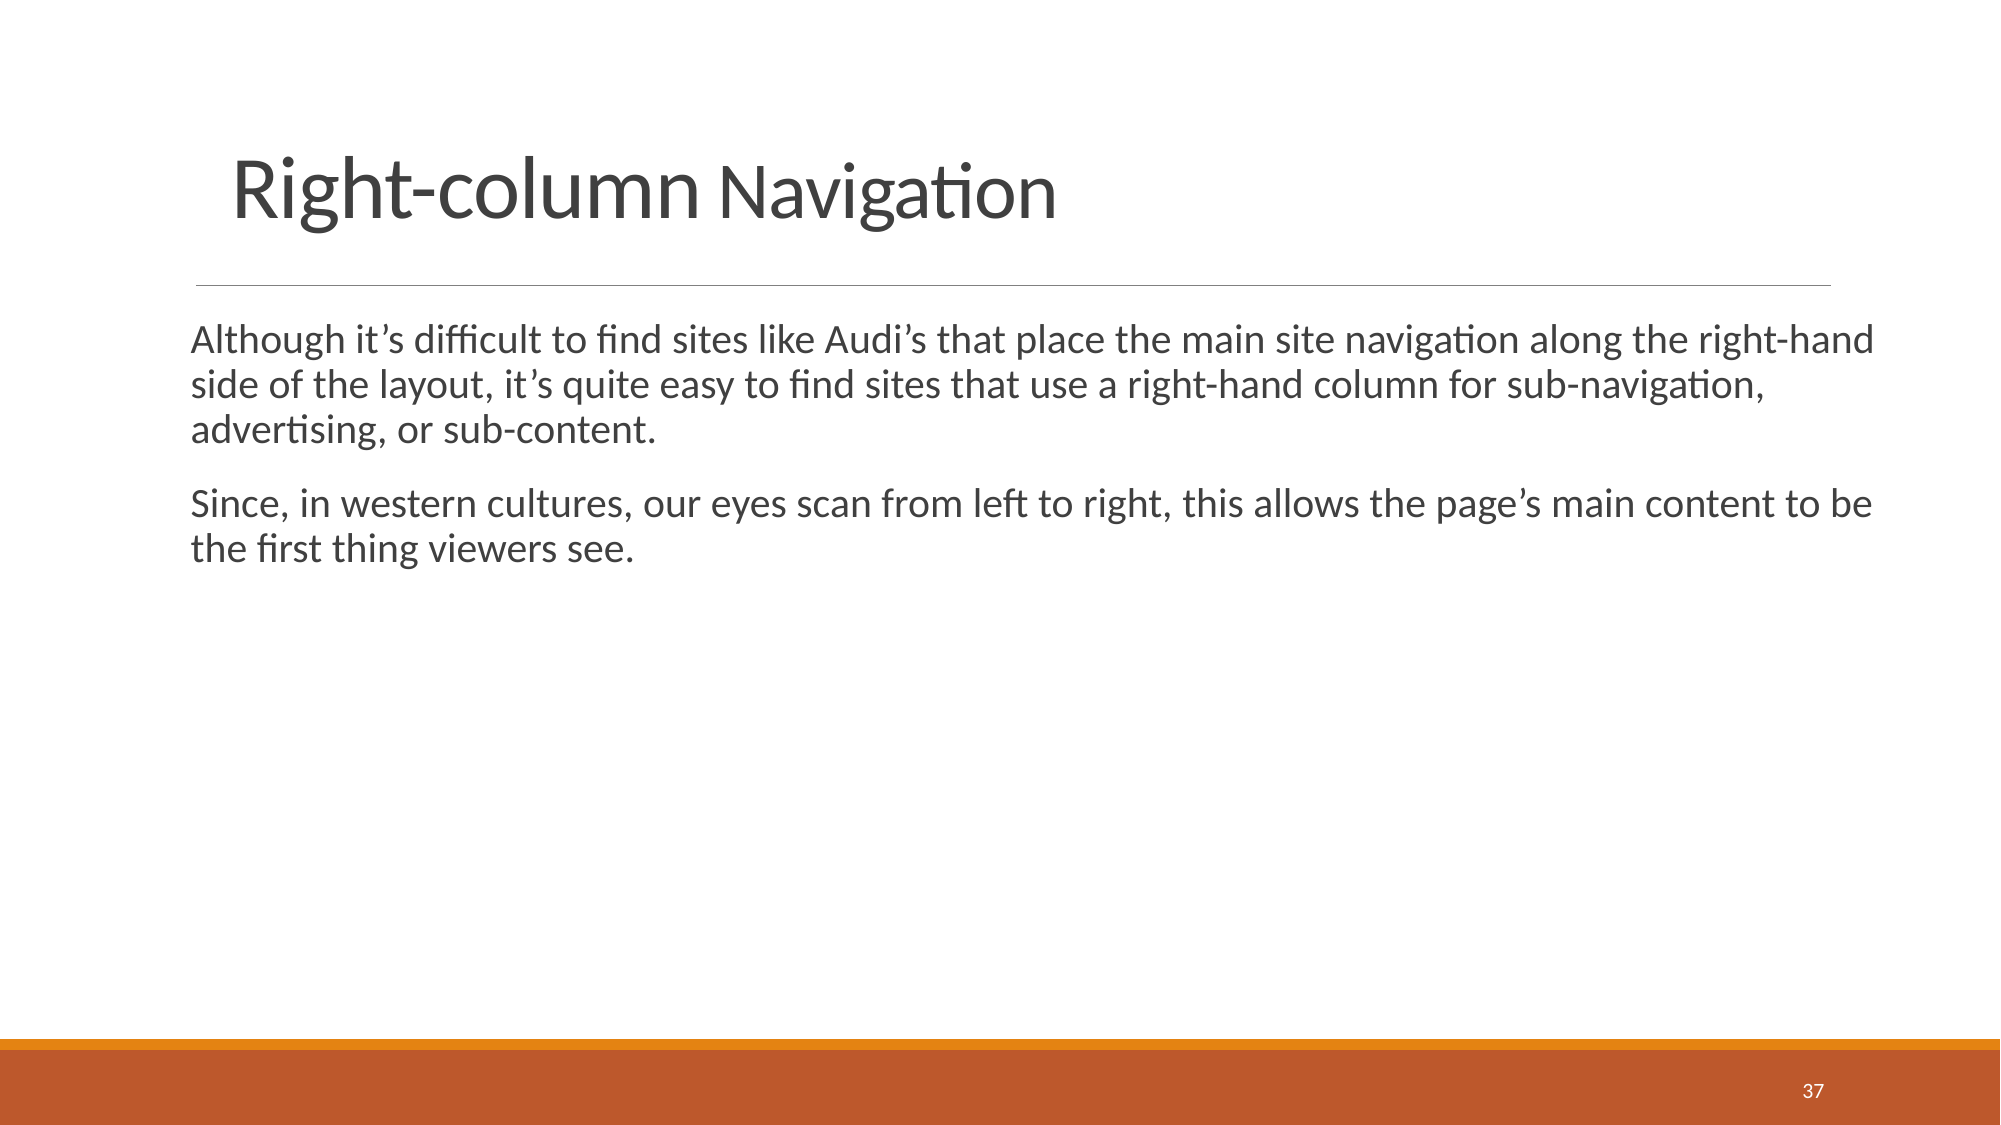

# Right-column Navigation
Although it’s difficult to find sites like Audi’s that place the main site navigation along the right-hand side of the layout, it’s quite easy to find sites that use a right-hand column for sub-navigation, advertising, or sub-content.
Since, in western cultures, our eyes scan from left to right, this allows the page’s main content to be the first thing viewers see.
37